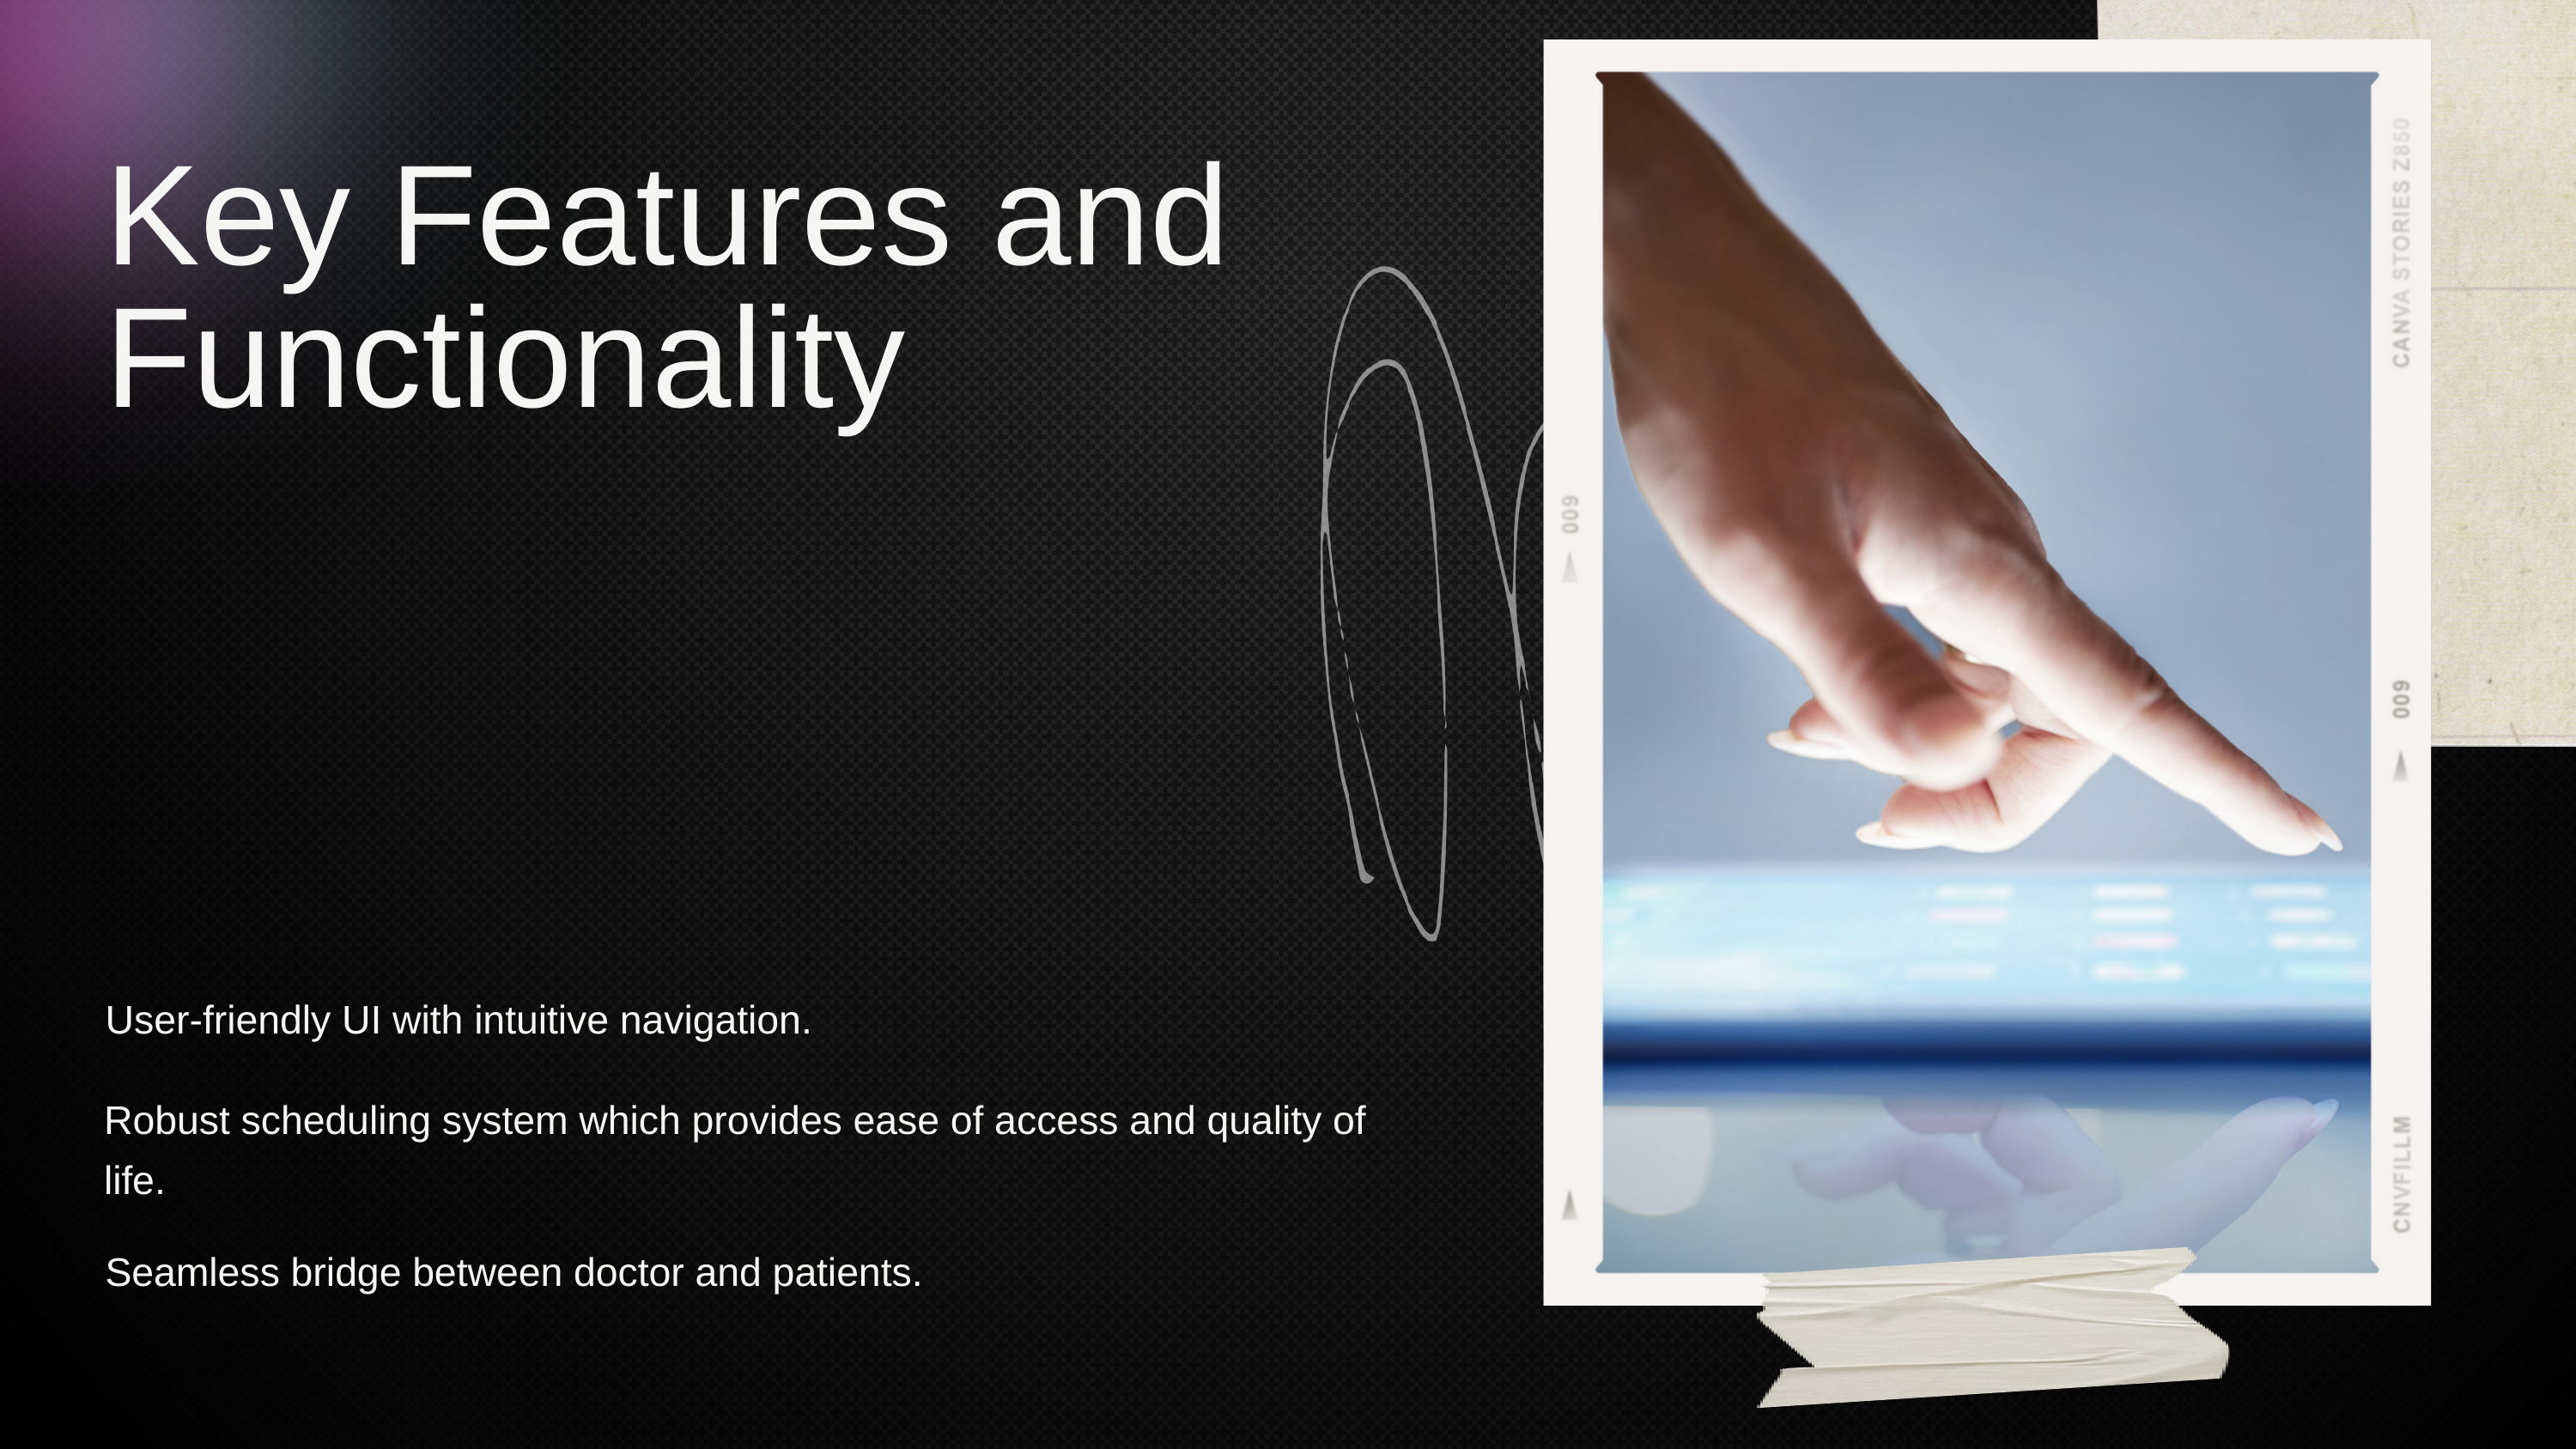

Key Features and Functionality

User-friendly UI with intuitive navigation.
Robust scheduling system which provides ease of access and quality of life.
Seamless bridge between doctor and patients.